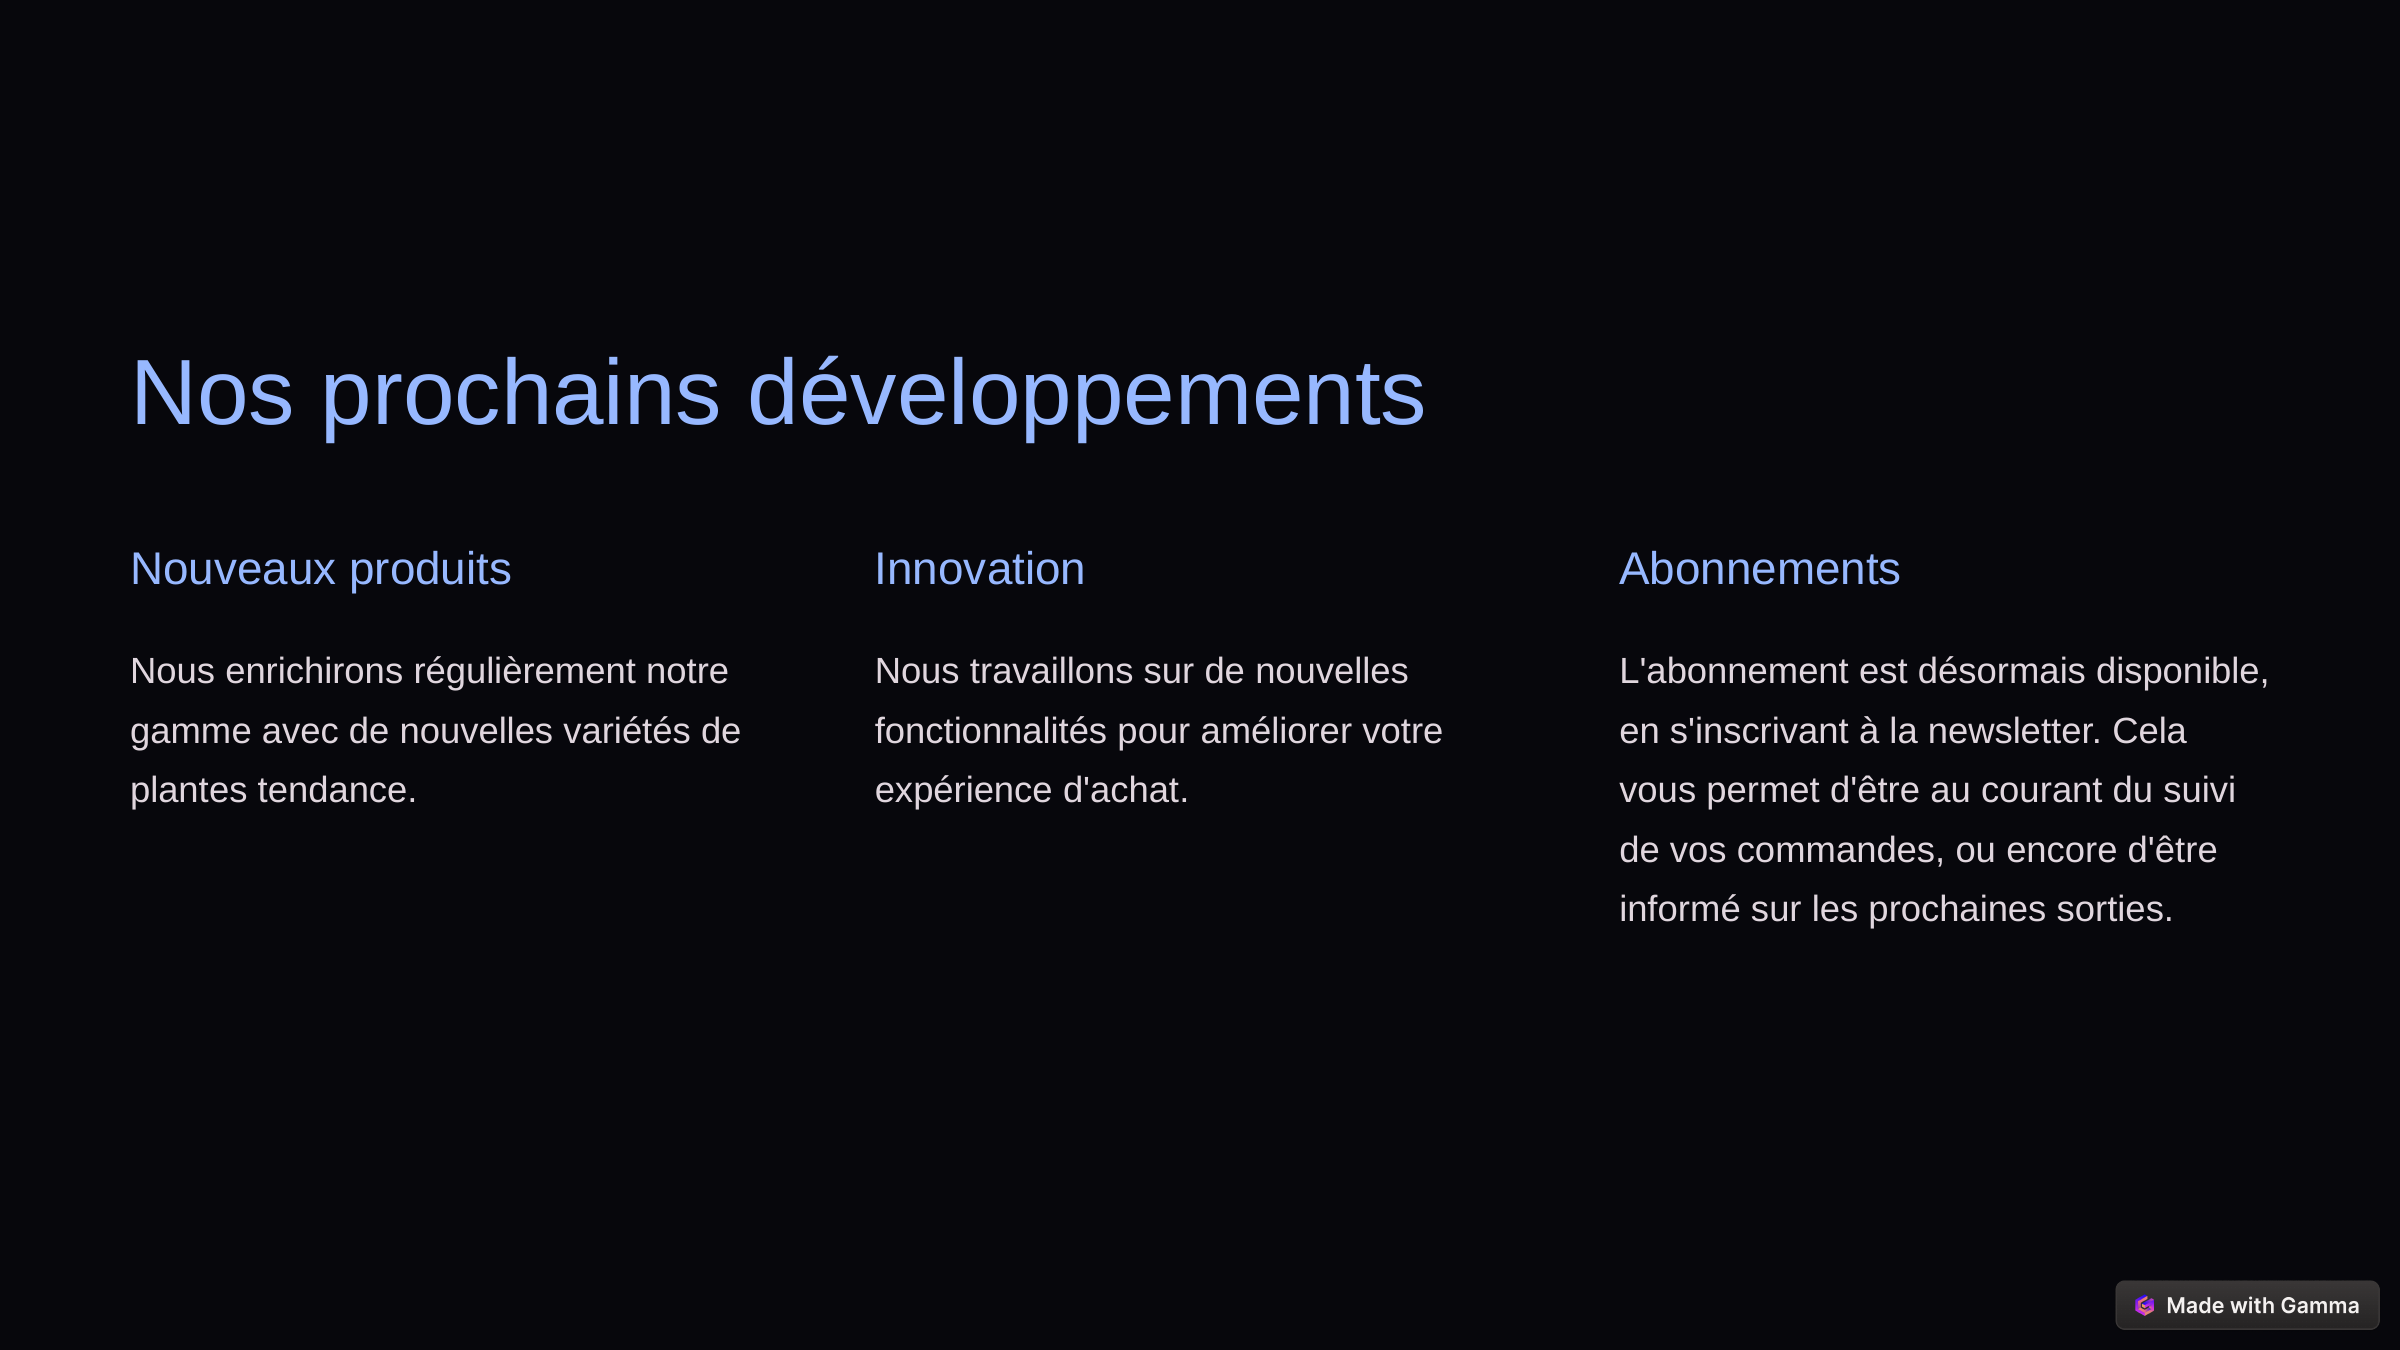

Nos prochains développements
Nouveaux produits
Innovation
Abonnements
Nous enrichirons régulièrement notre gamme avec de nouvelles variétés de plantes tendance.
Nous travaillons sur de nouvelles fonctionnalités pour améliorer votre expérience d'achat.
L'abonnement est désormais disponible, en s'inscrivant à la newsletter. Cela vous permet d'être au courant du suivi de vos commandes, ou encore d'être informé sur les prochaines sorties.